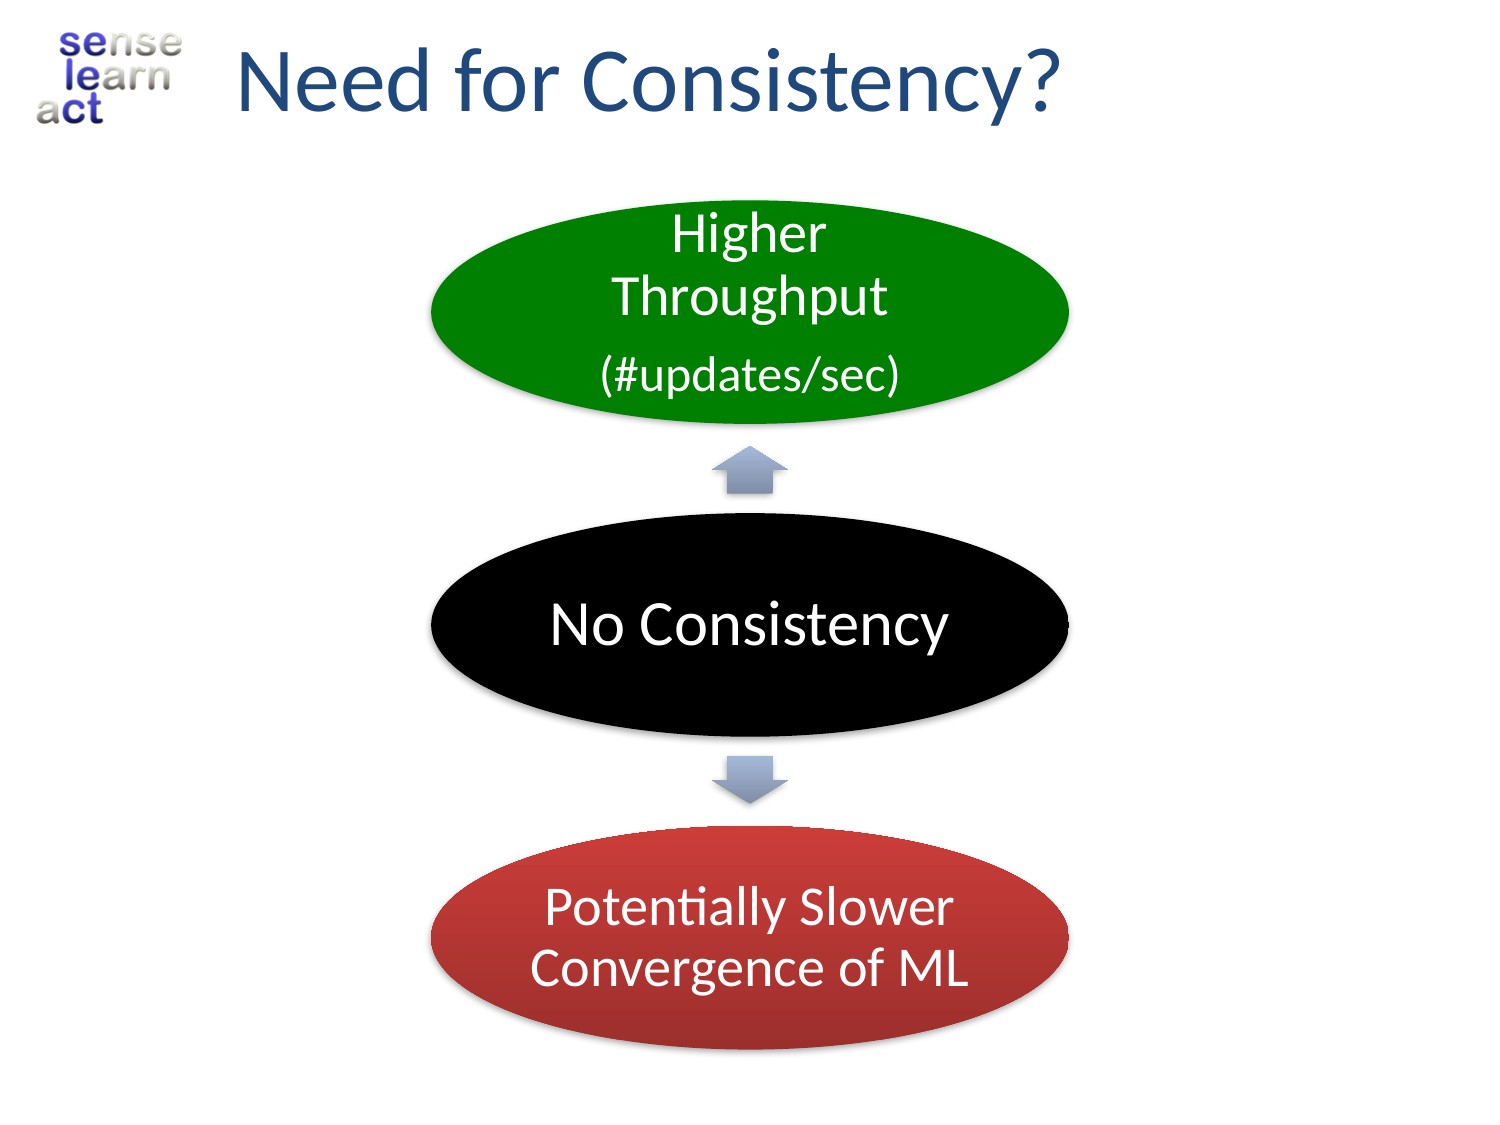

# Need for Consistency?
No Consistency

Higher Throughput
(#updates/sec)

Potentially Slower Convergence of ML